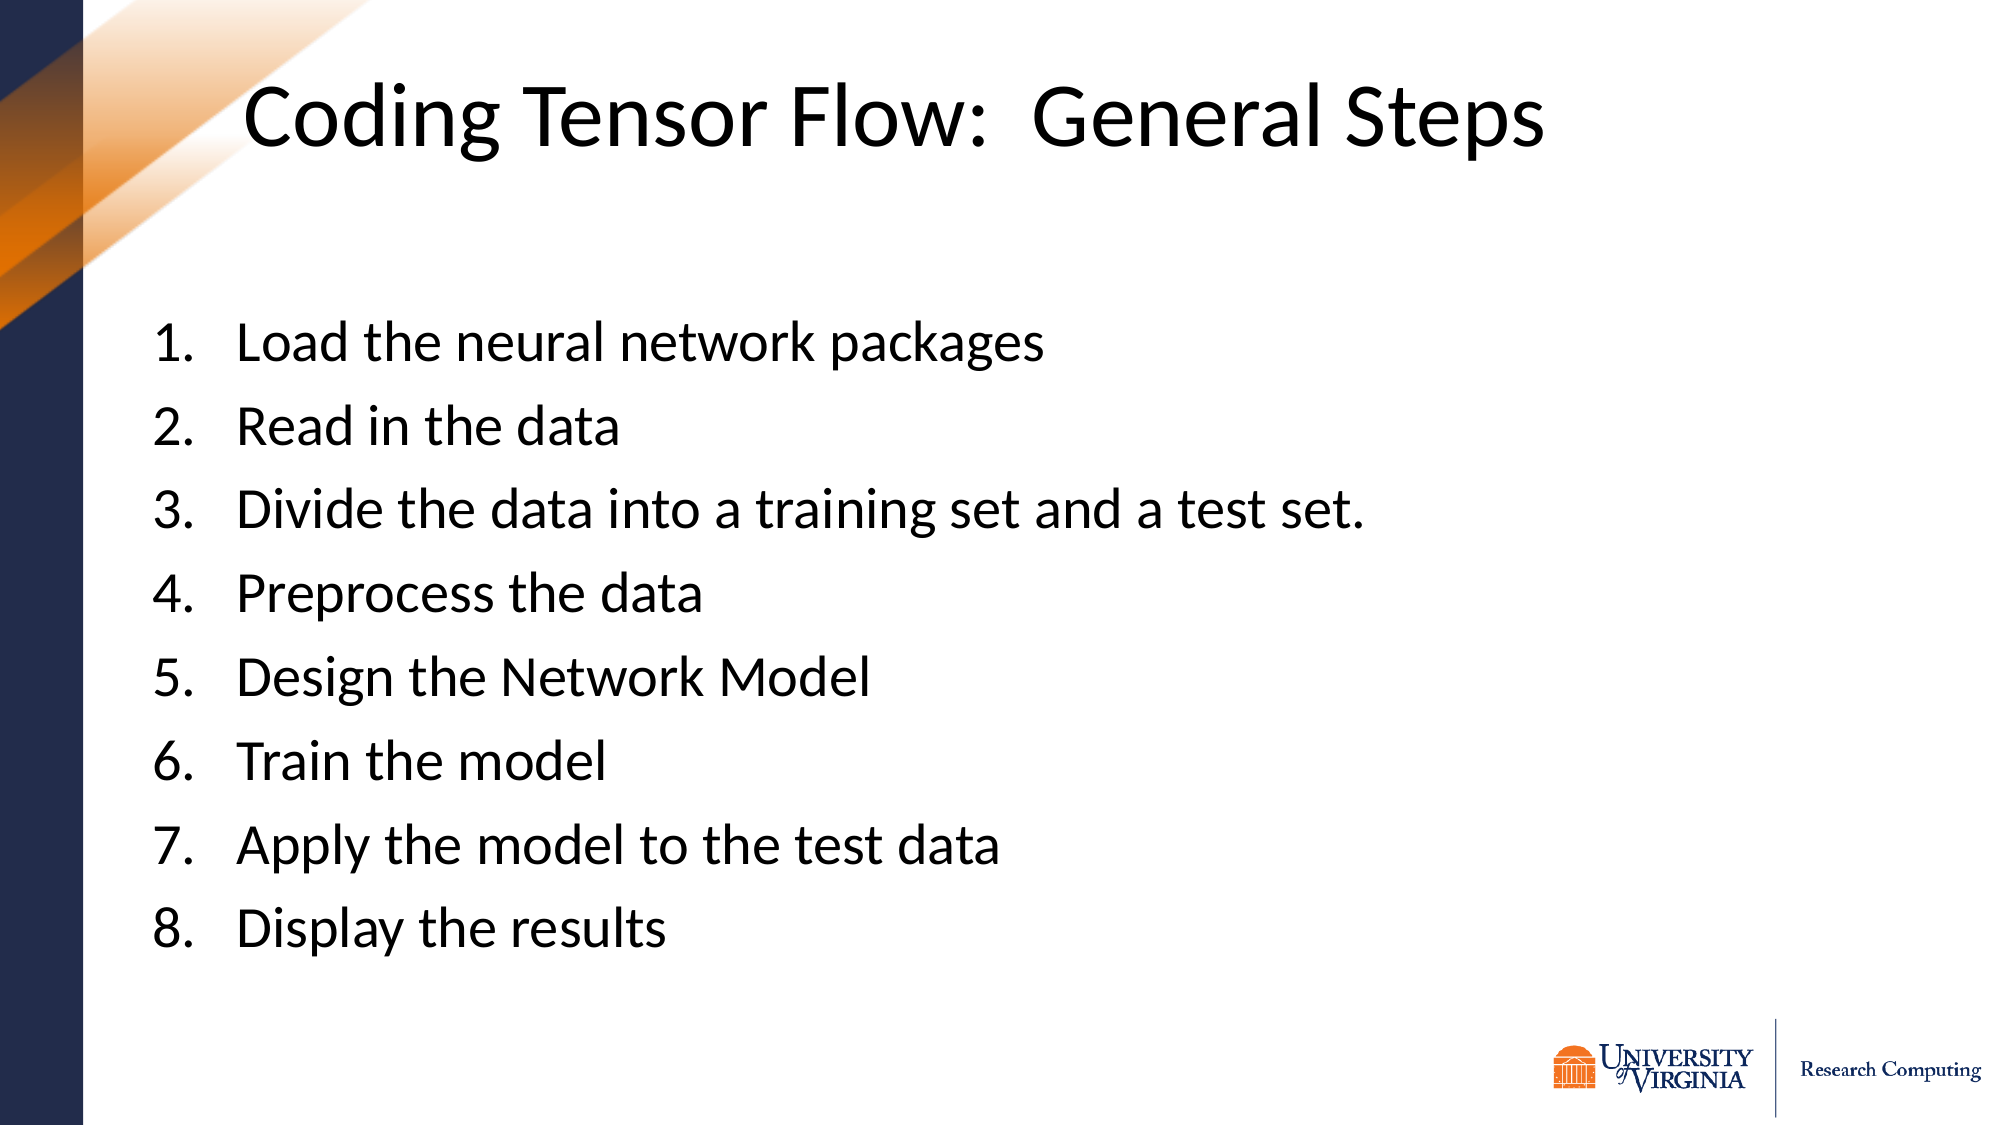

# Coding Tensor Flow:  General Steps
Load the neural network packages
Read in the data
Divide the data into a training set and a test set.
Preprocess the data
Design the Network Model
Train the model
Apply the model to the test data
Display the results